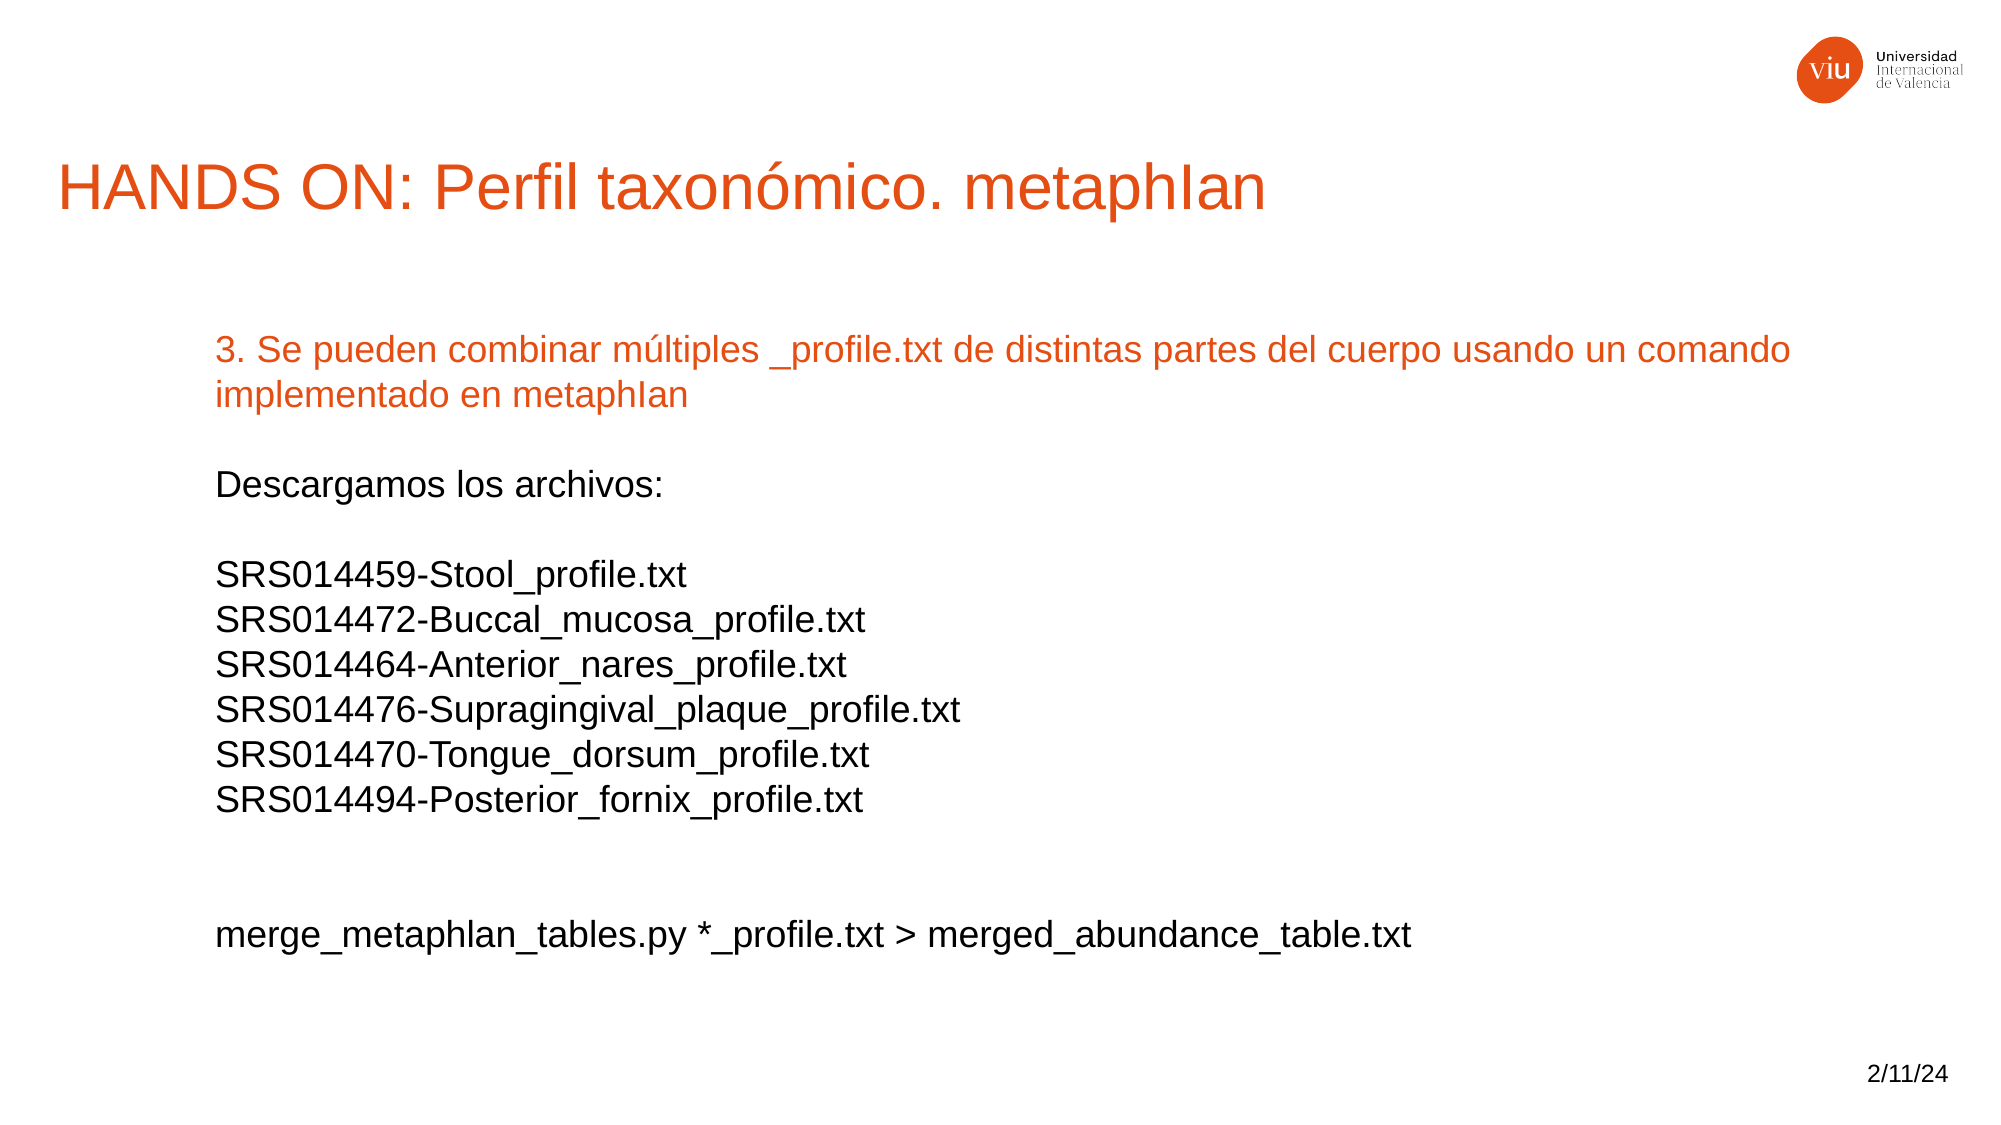

HANDS ON: Perfil taxonómico. metaphIan

3. Se pueden combinar múltiples _profile.txt de distintas partes del cuerpo usando un comando implementado en metaphIan

Descargamos los archivos:

SRS014459-Stool_profile.txt
SRS014472-Buccal_mucosa_profile.txt
SRS014464-Anterior_nares_profile.txt
SRS014476-Supragingival_plaque_profile.txt
SRS014470-Tongue_dorsum_profile.txt
SRS014494-Posterior_fornix_profile.txt

merge_metaphlan_tables.py *_profile.txt > merged_abundance_table.txt